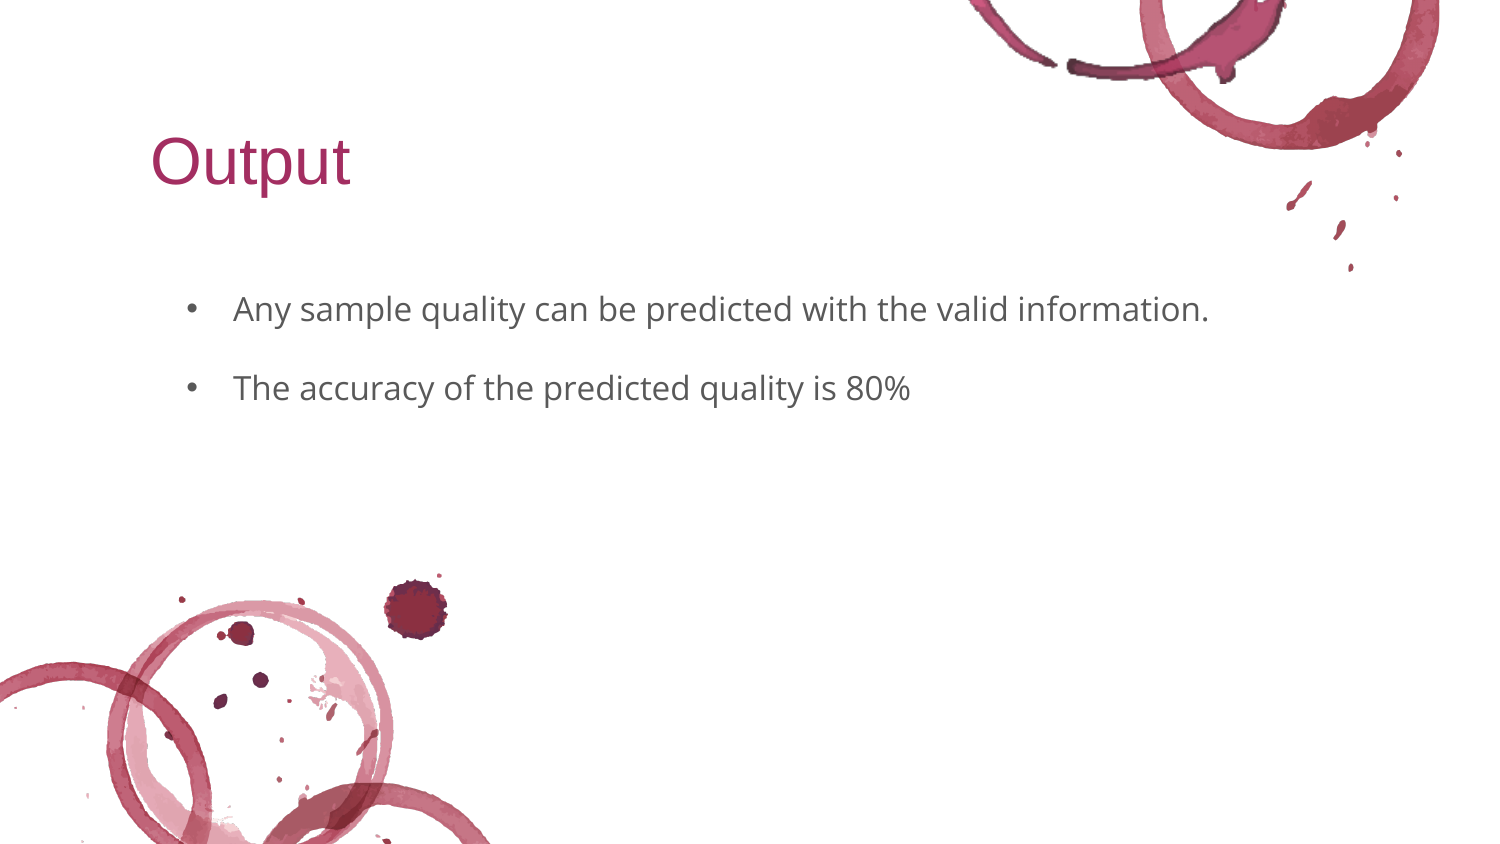

# Output

Any sample quality can be predicted with the valid information.

The accuracy of the predicted quality is 80%